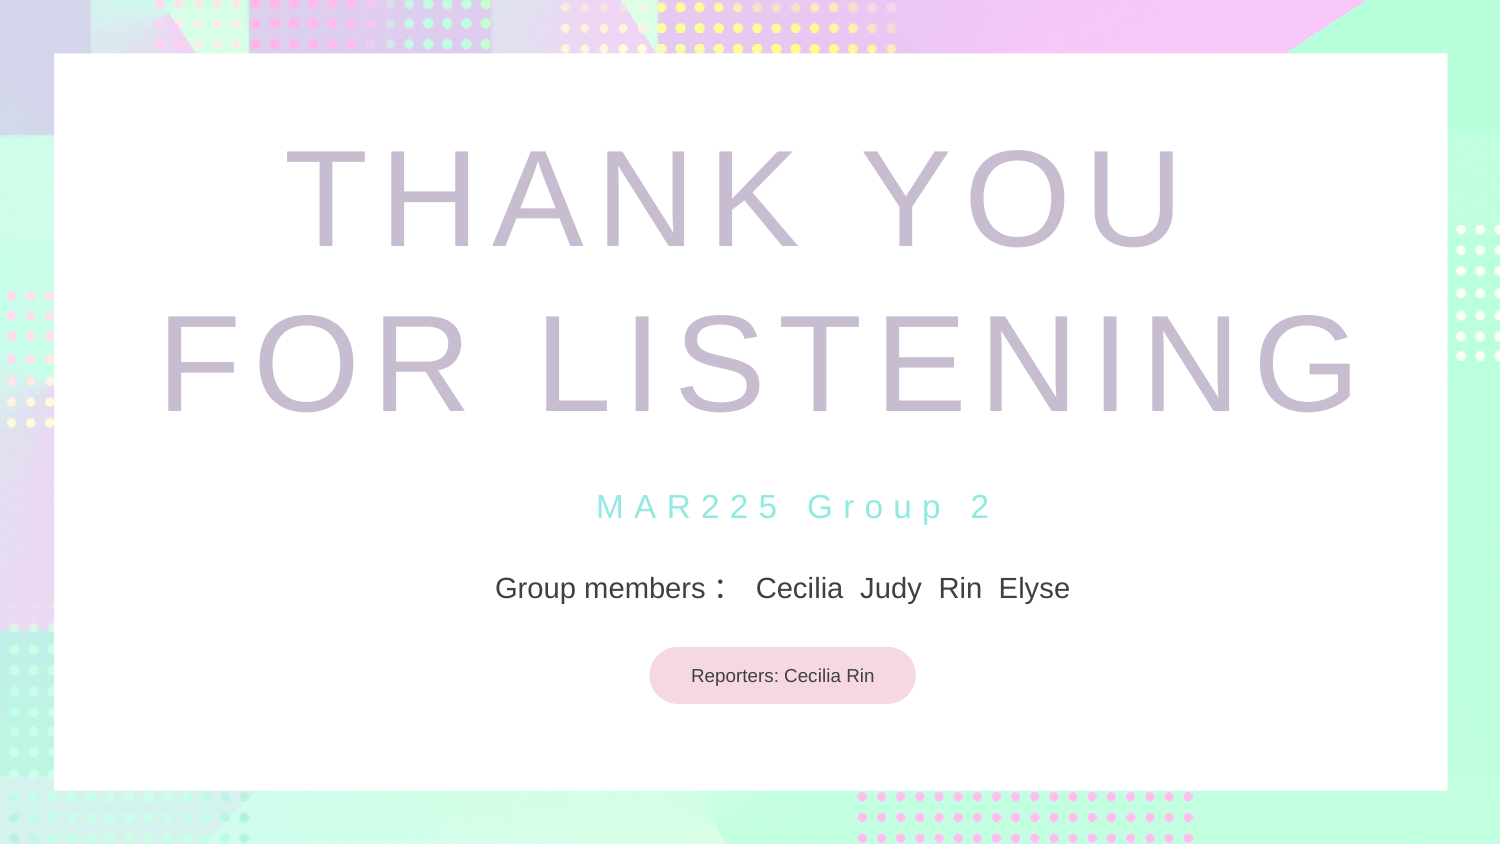

THANK YOU
FOR LISTENING
MAR225 Group 2
Group members： Cecilia  Judy  Rin  Elyse

Reporters: Cecilia Rin